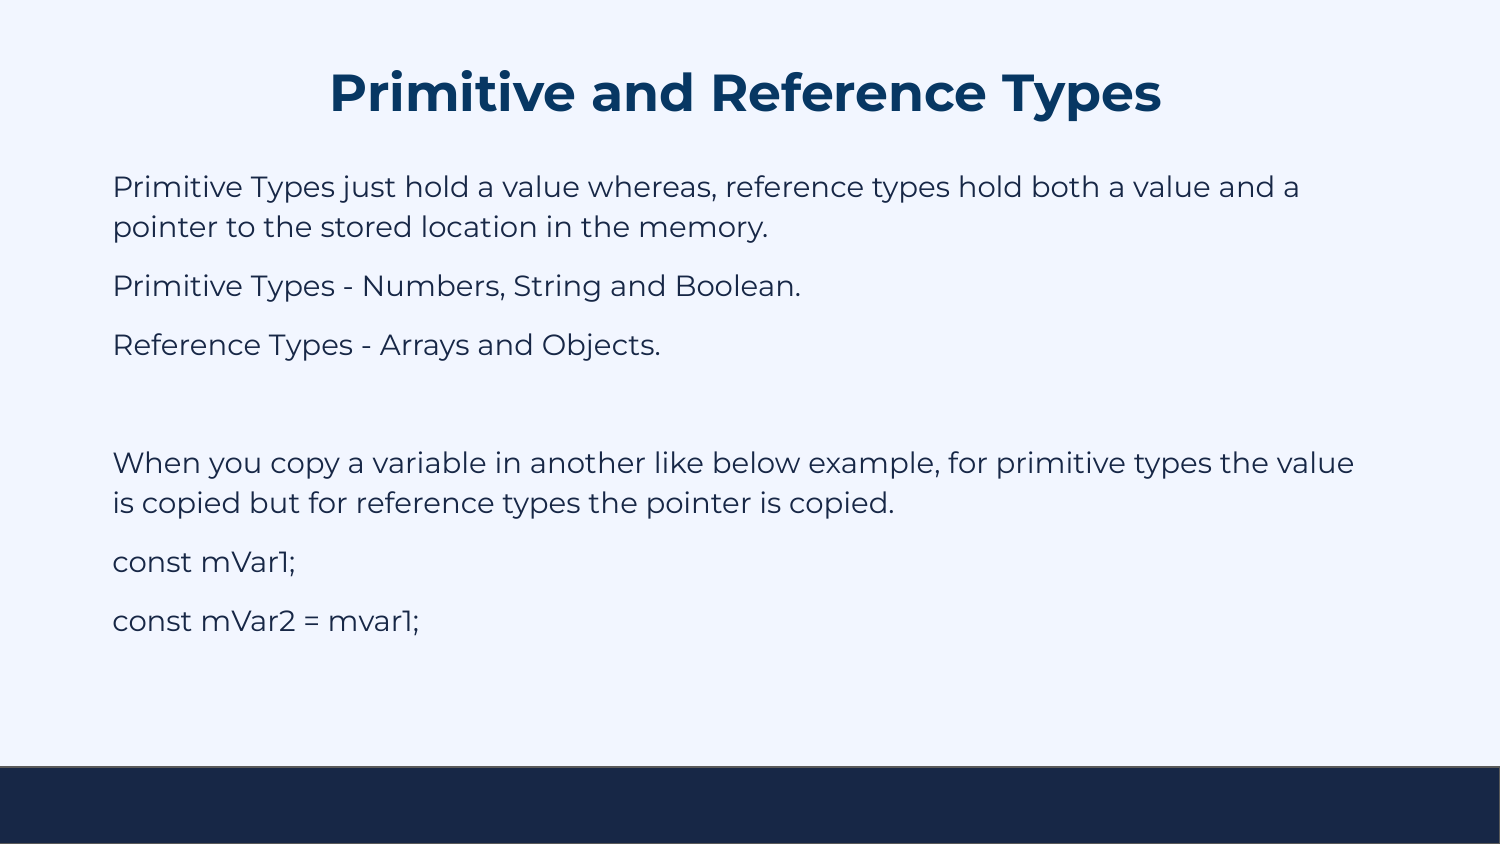

# Primitive and Reference Types
Primitive Types just hold a value whereas, reference types hold both a value and a pointer to the stored location in the memory.
Primitive Types - Numbers, String and Boolean.
Reference Types - Arrays and Objects.

When you copy a variable in another like below example, for primitive types the value is copied but for reference types the pointer is copied.
const mVar1;
const mVar2 = mvar1;